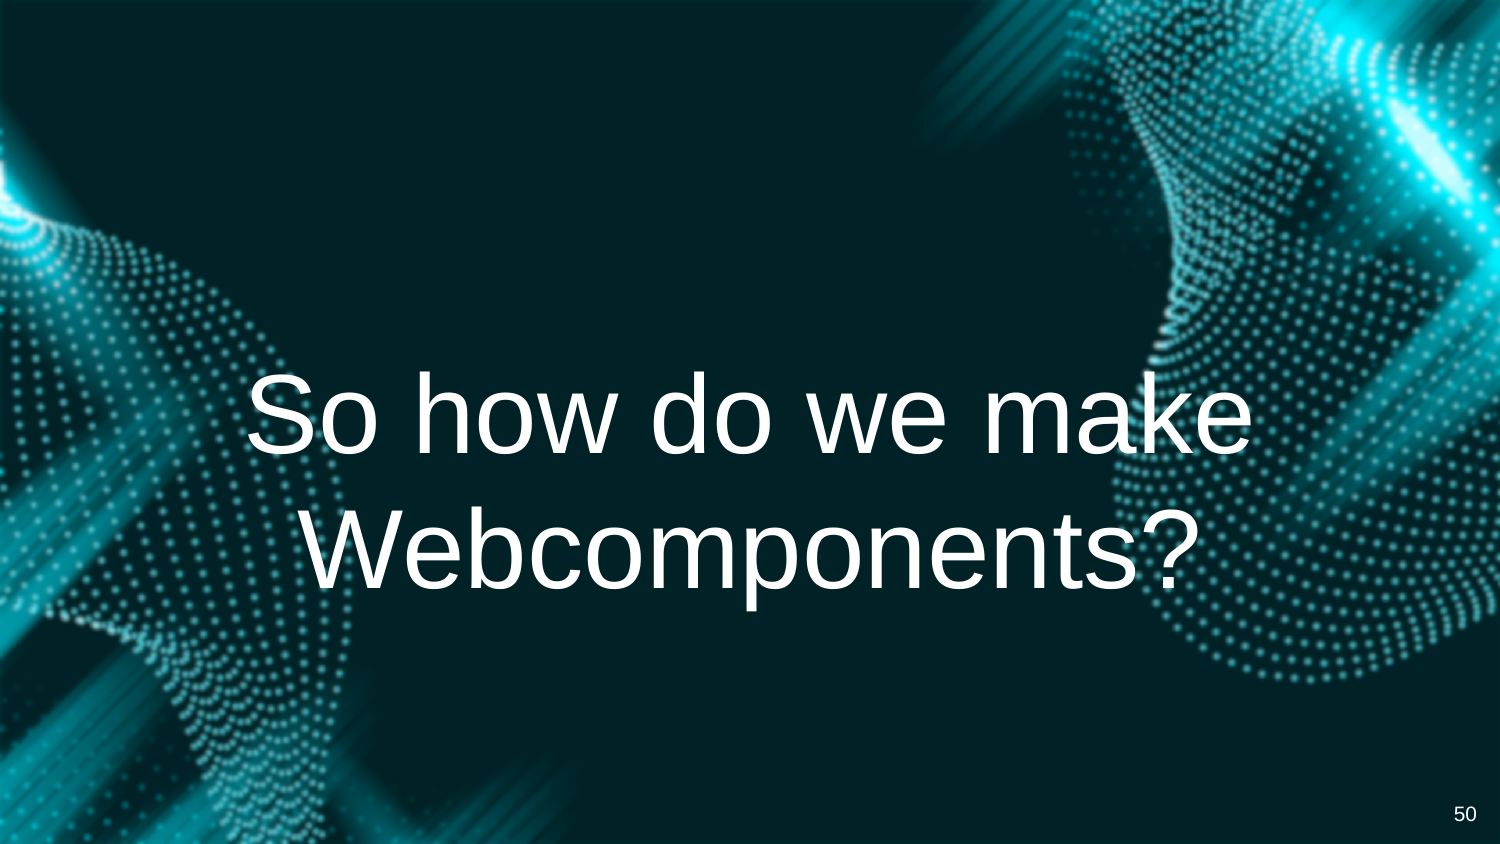

# So how do we make Webcomponents?